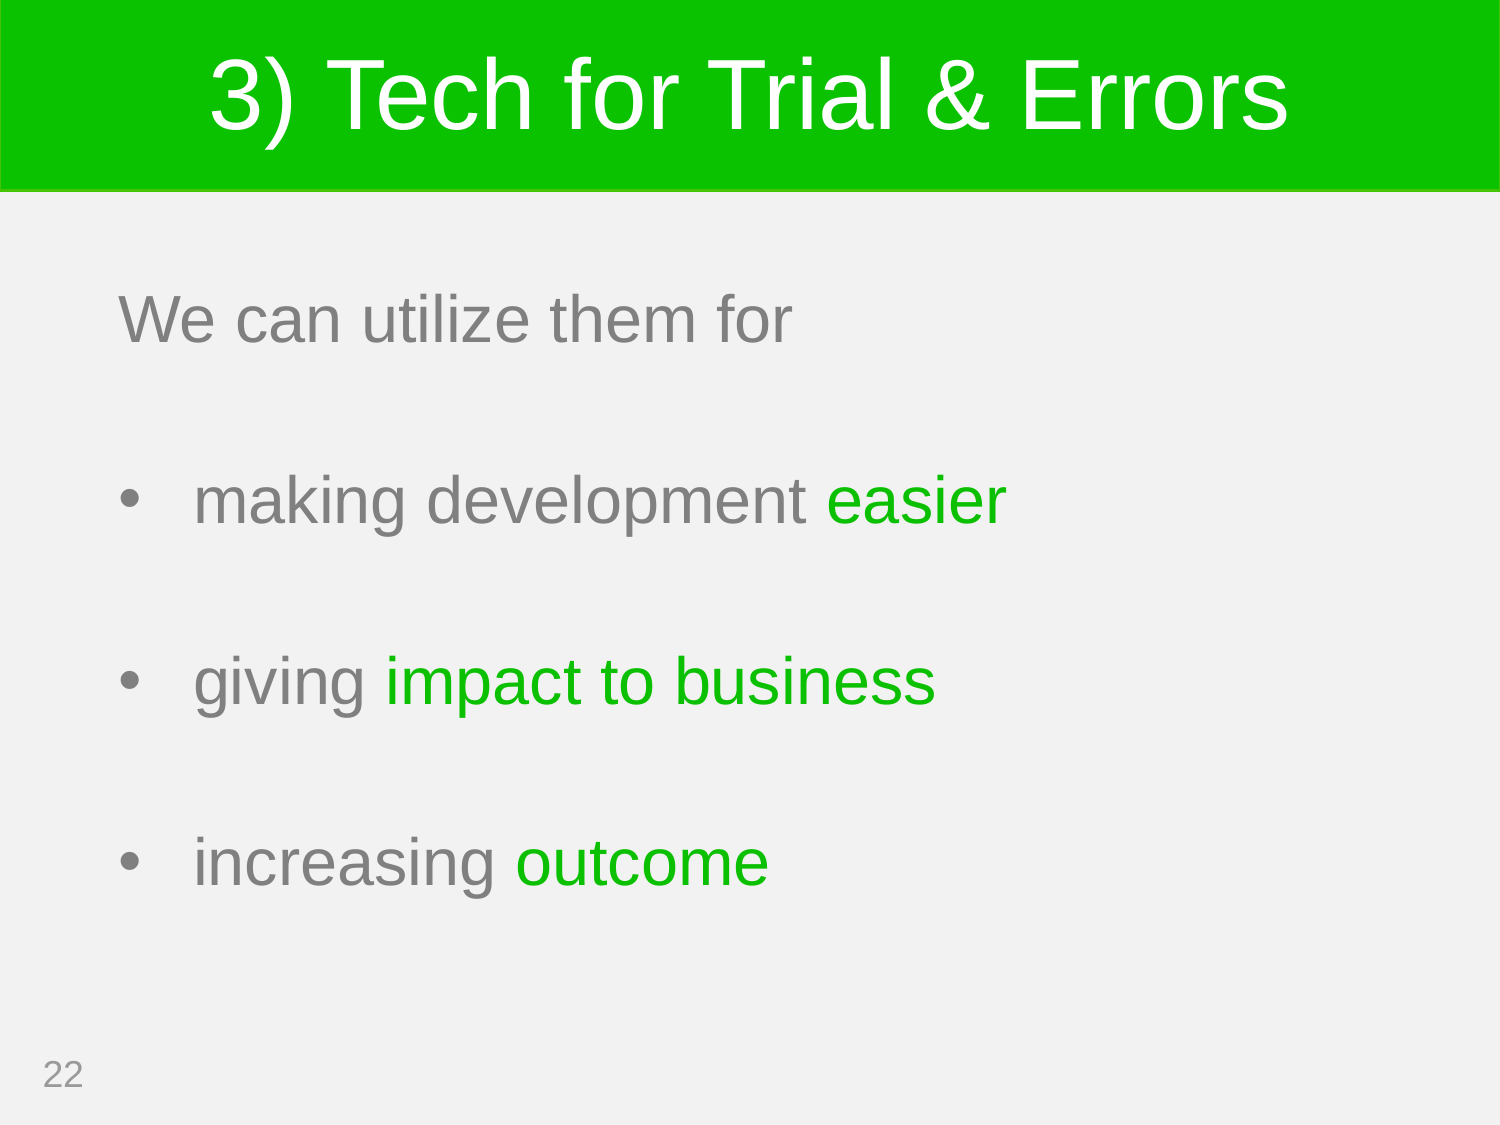

# 3) Tech for Trial & Errors
We can utilize them for

making development easier

giving impact to business

increasing outcome
22